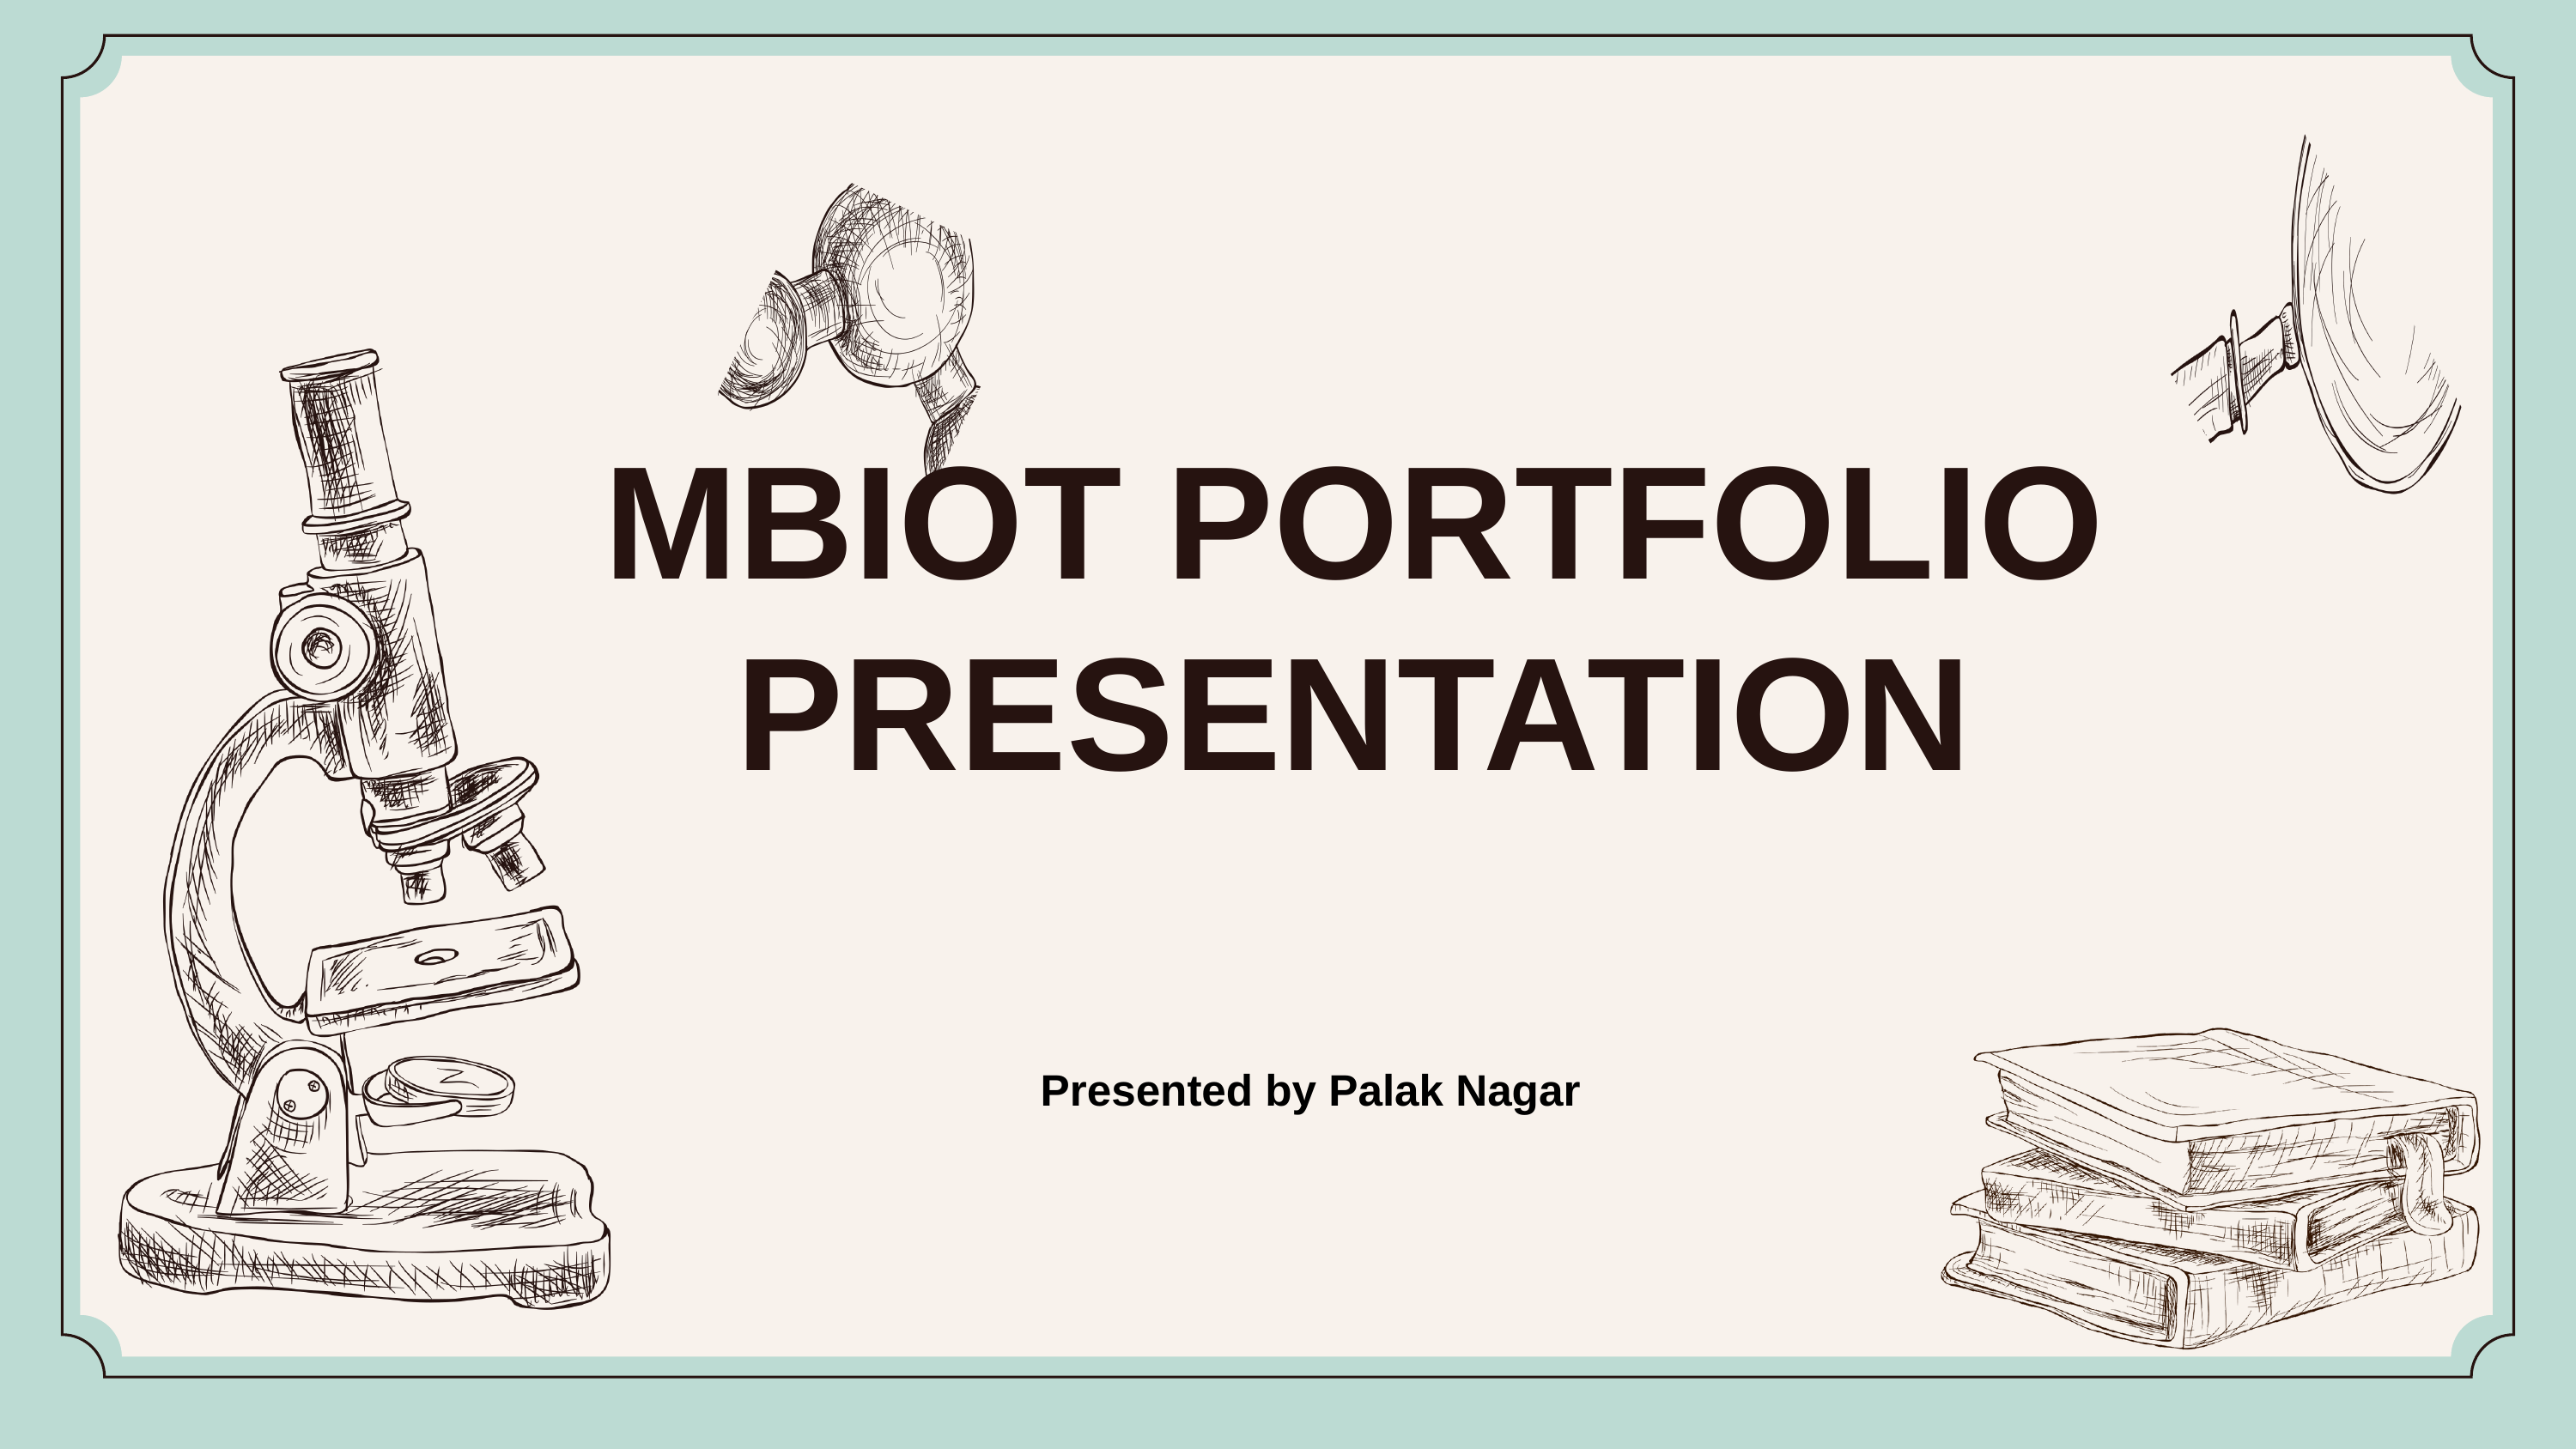

MBIOT PORTFOLIO PRESENTATION

Presented by Palak Nagar